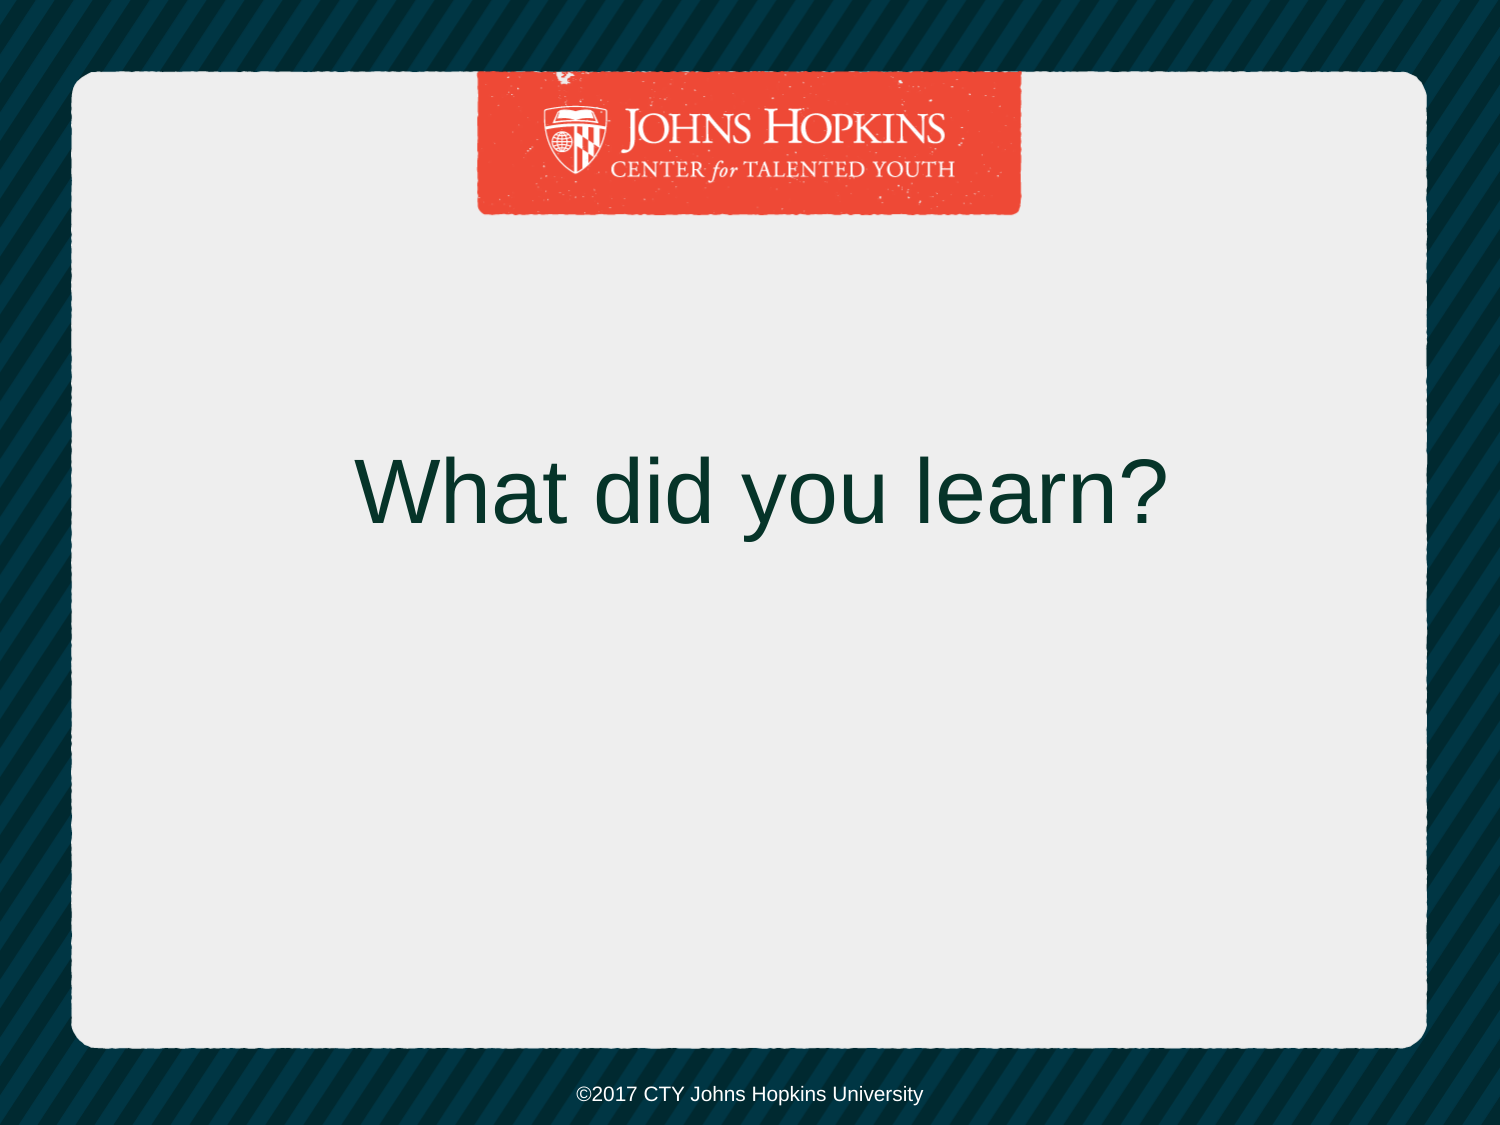

What did you learn?
©2017 CTY Johns Hopkins University